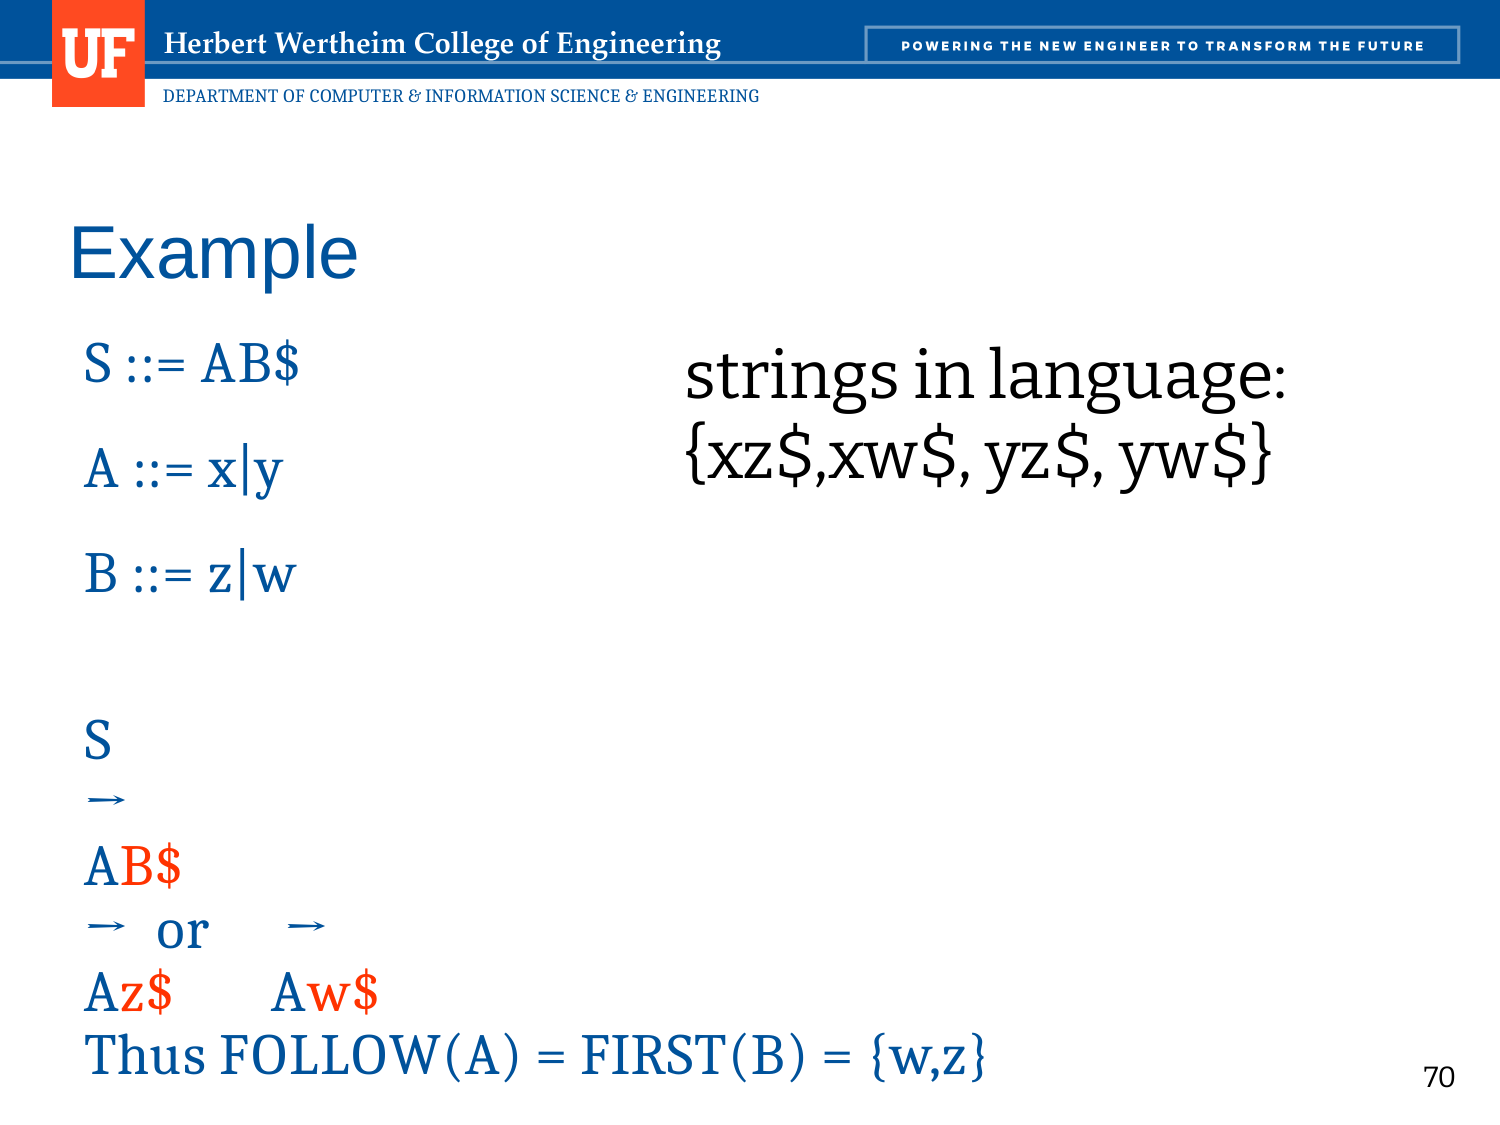

# Example
strings in language: {xz$,xw$, yz$, yw$}
S ::= AB$
A ::= x|y
B ::= z|w

S
→
AB$
→  or	 →
Az$	Aw$
Thus FOLLOW(A) = FIRST(B) = {w,z}
70